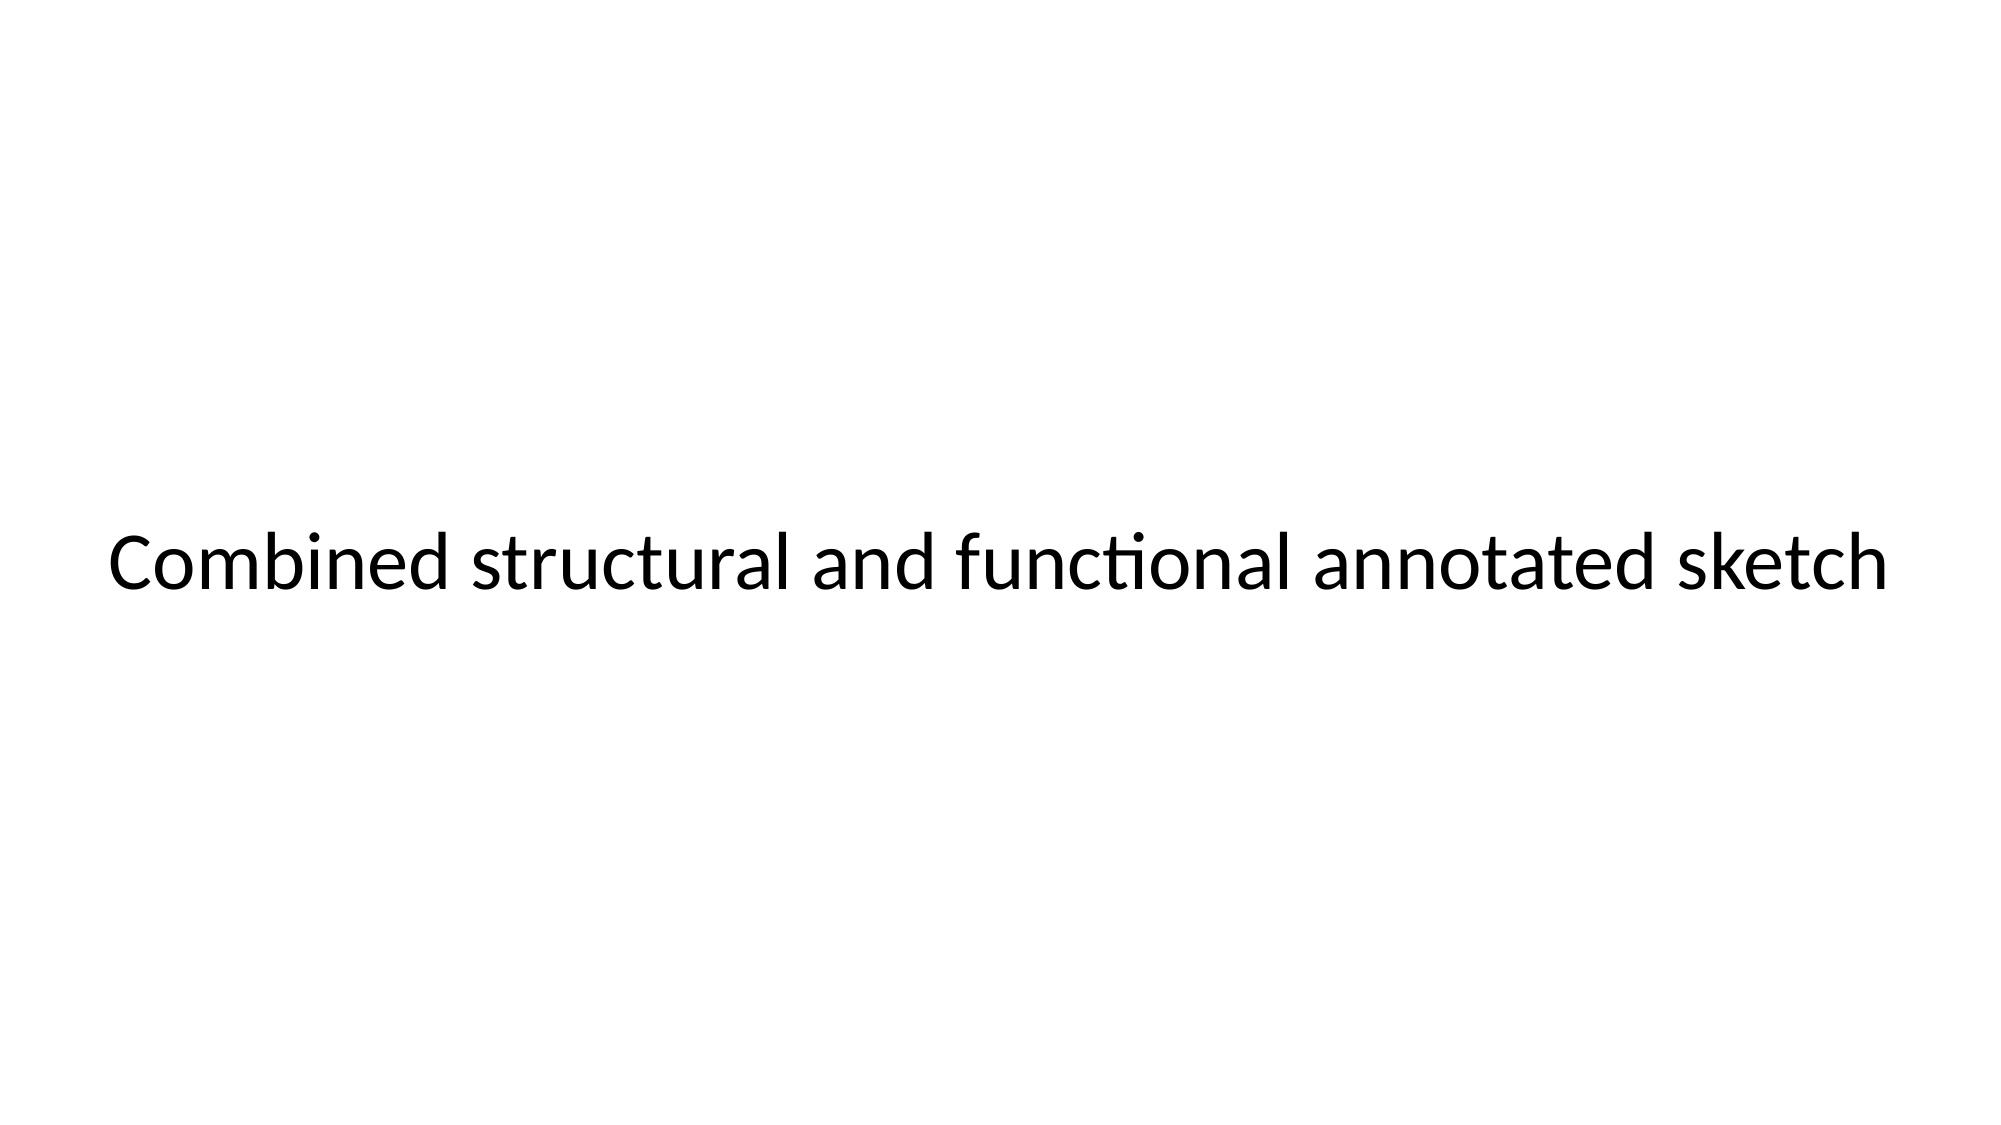

# Combined structural and functional annotated sketch